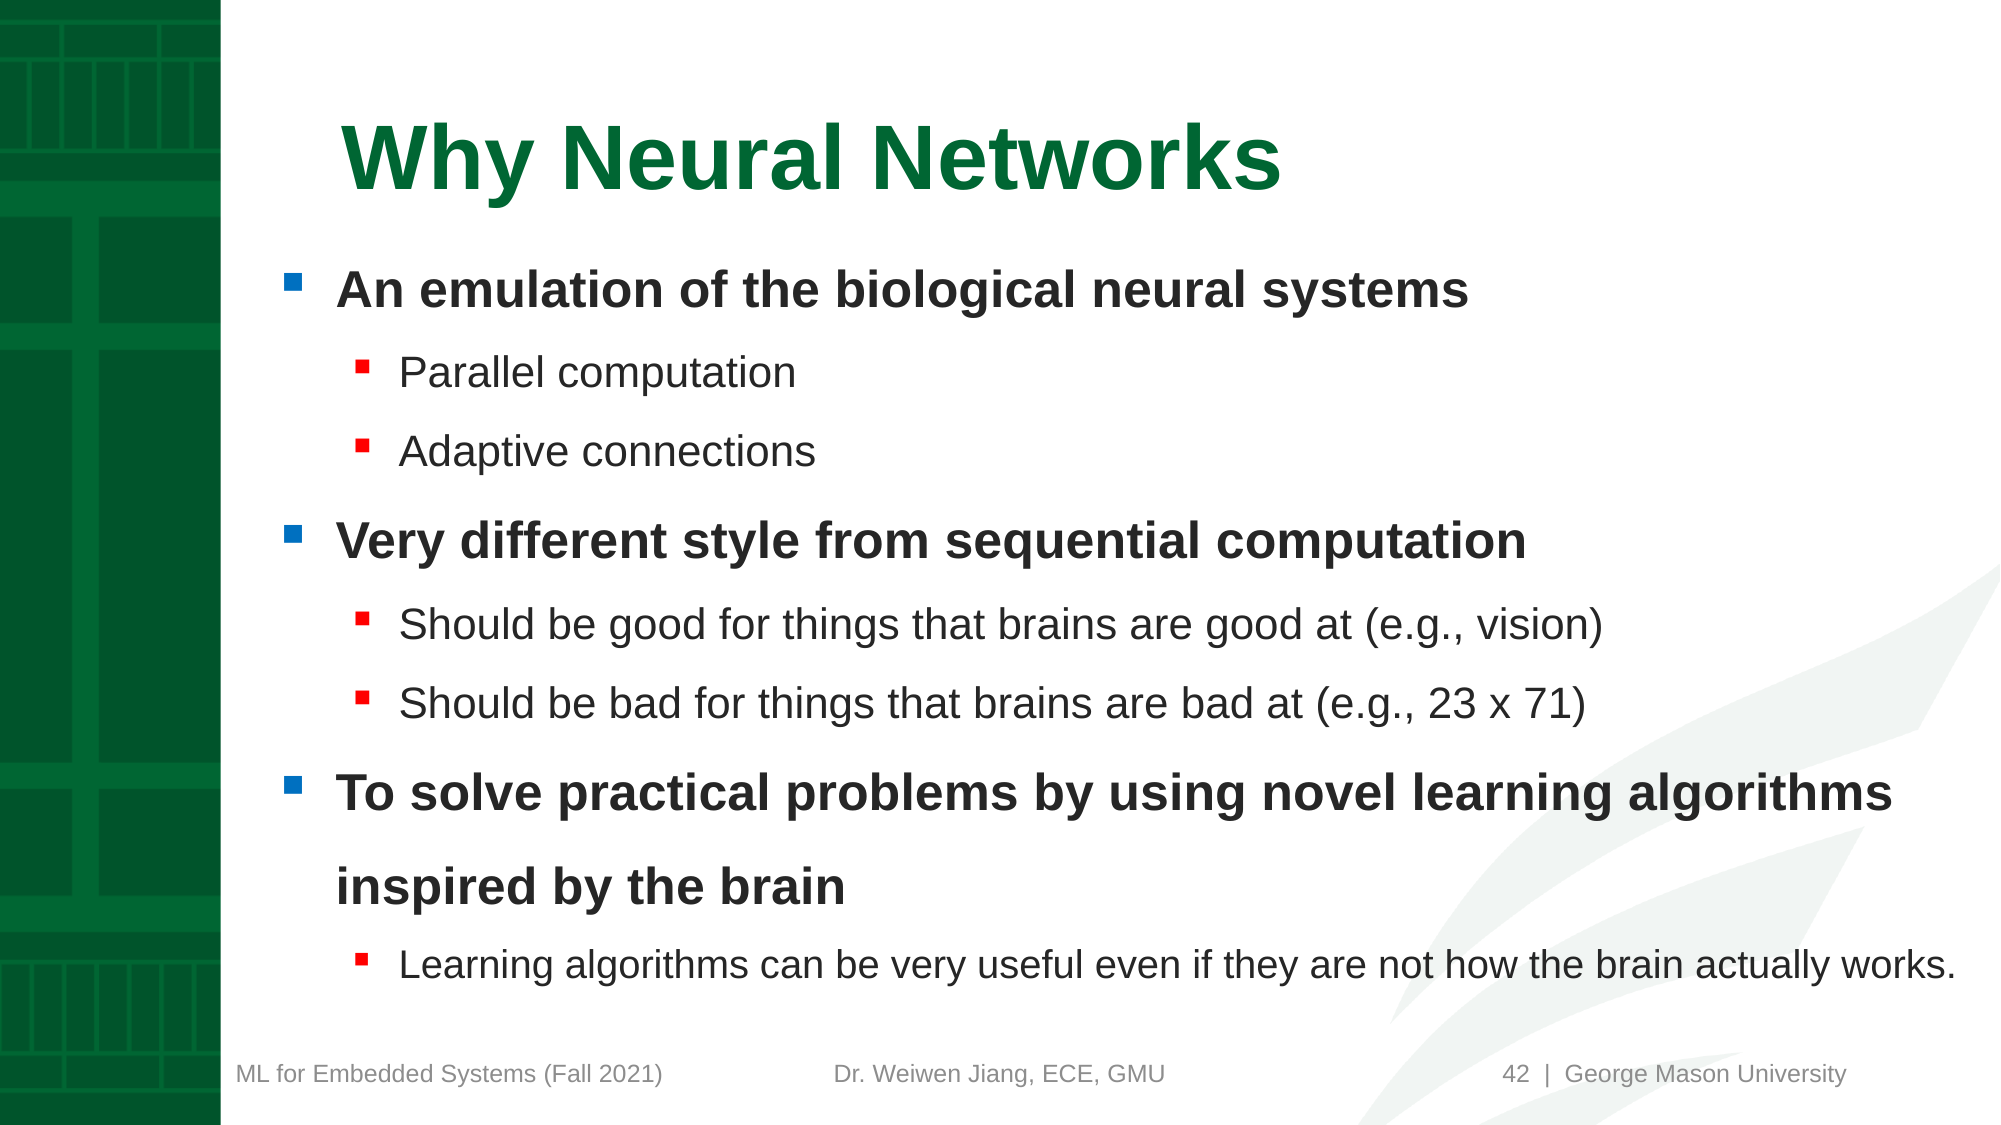

# Why Neural Networks
An emulation of the biological neural systems
Parallel computation
Adaptive connections
Very different style from sequential computation
Should be good for things that brains are good at (e.g., vision)
Should be bad for things that brains are bad at (e.g., 23 x 71)
To solve practical problems by using novel learning algorithms inspired by the brain
Learning algorithms can be very useful even if they are not how the brain actually works.
42  |  George Mason University